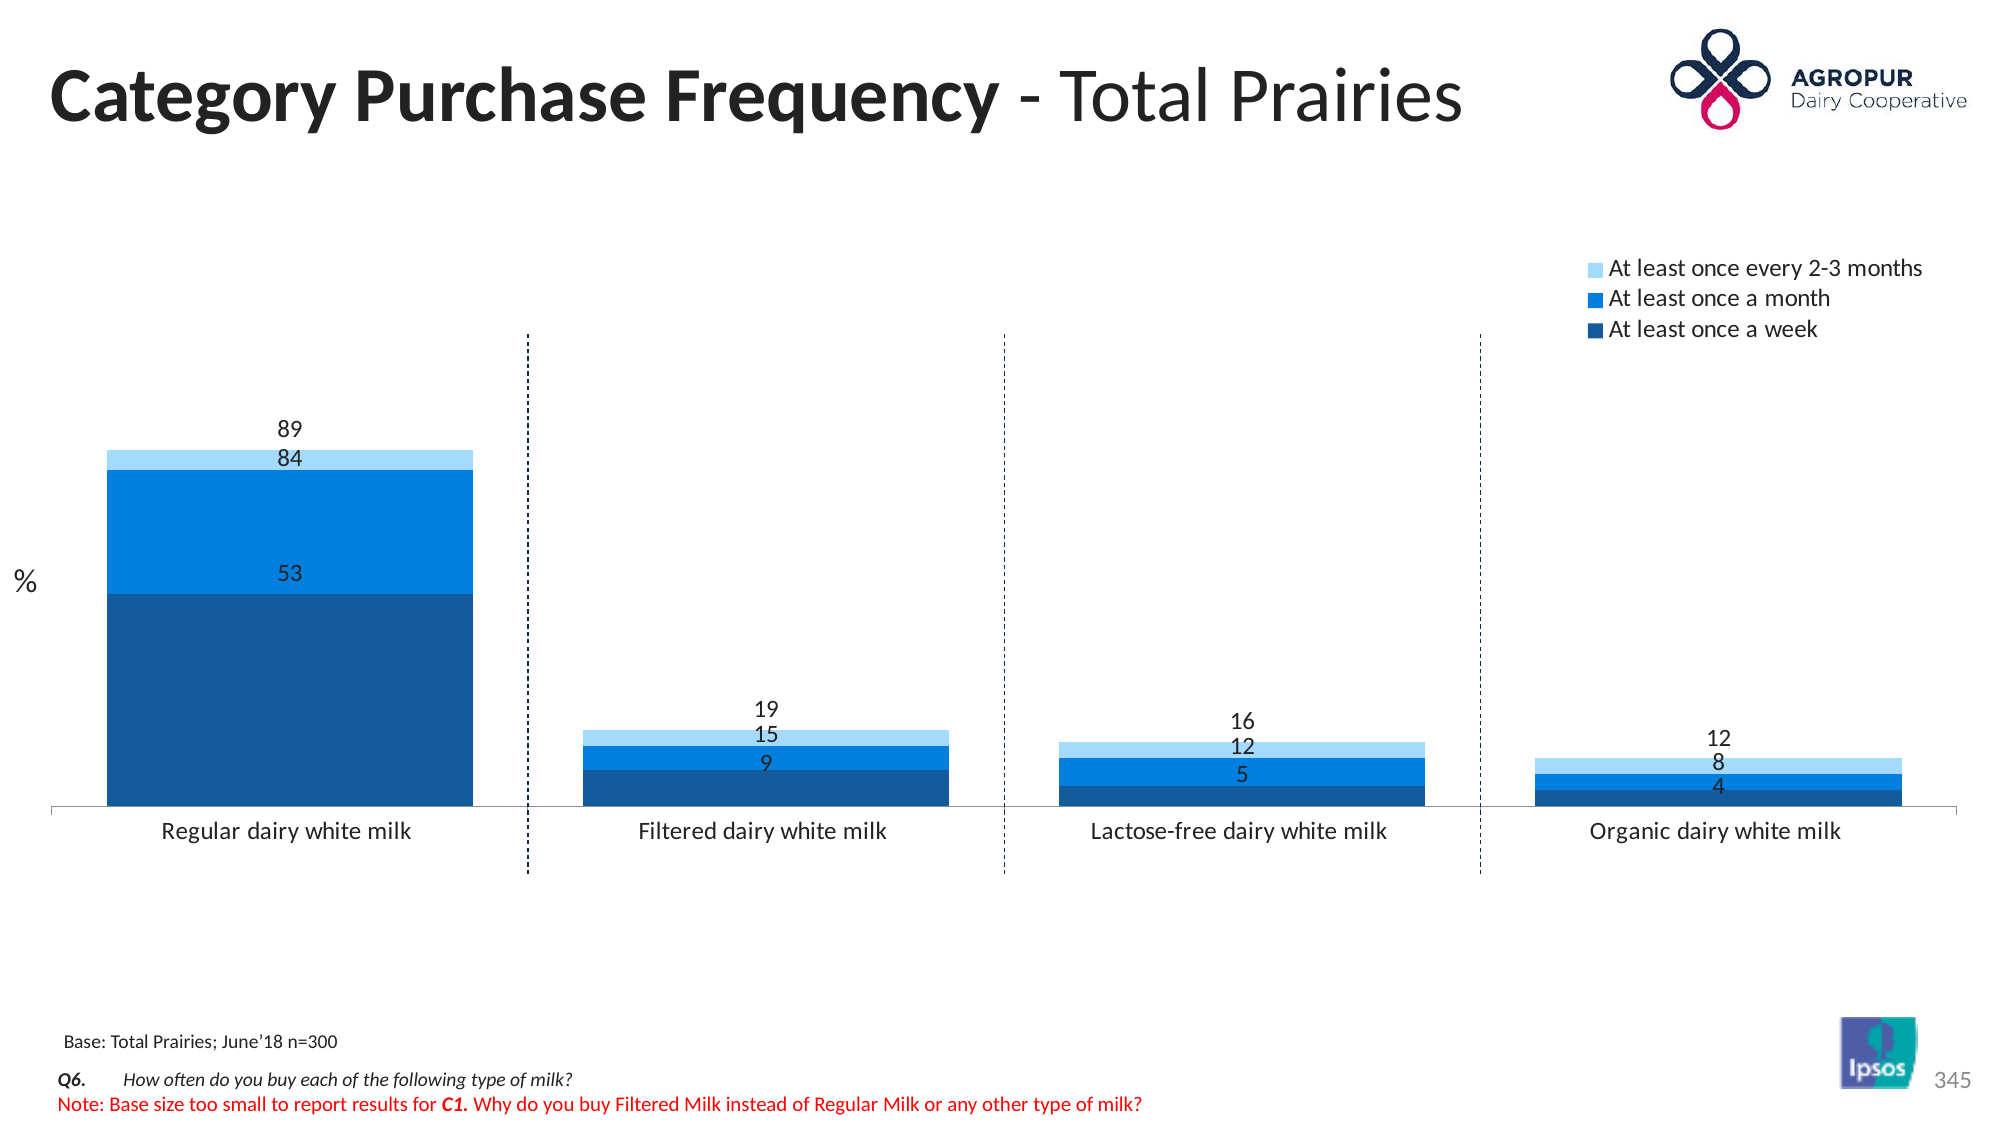

# Category Purchase Frequency - Total Prairies

### Chart

| Category | At least once every 2-3 months | At least once a month | At least once a week |
|---|---|---|---|
| Regular dairy white milk  | 89.0 | 84.0 | 53.0 |
| Filtered dairy white milk  | 19.0 | 15.0 | 9.0 |
| Lactose-free dairy white milk  | 16.0 | 12.0 | 5.0 |
| Organic dairy white milk  | 12.0 | 8.0 | 4.0 |
%
Base: Total Prairies; June’18 n=300
Q6.	How often do you buy each of the following type of milk?
Note: Base size too small to report results for C1. Why do you buy Filtered Milk instead of Regular Milk or any other type of milk?